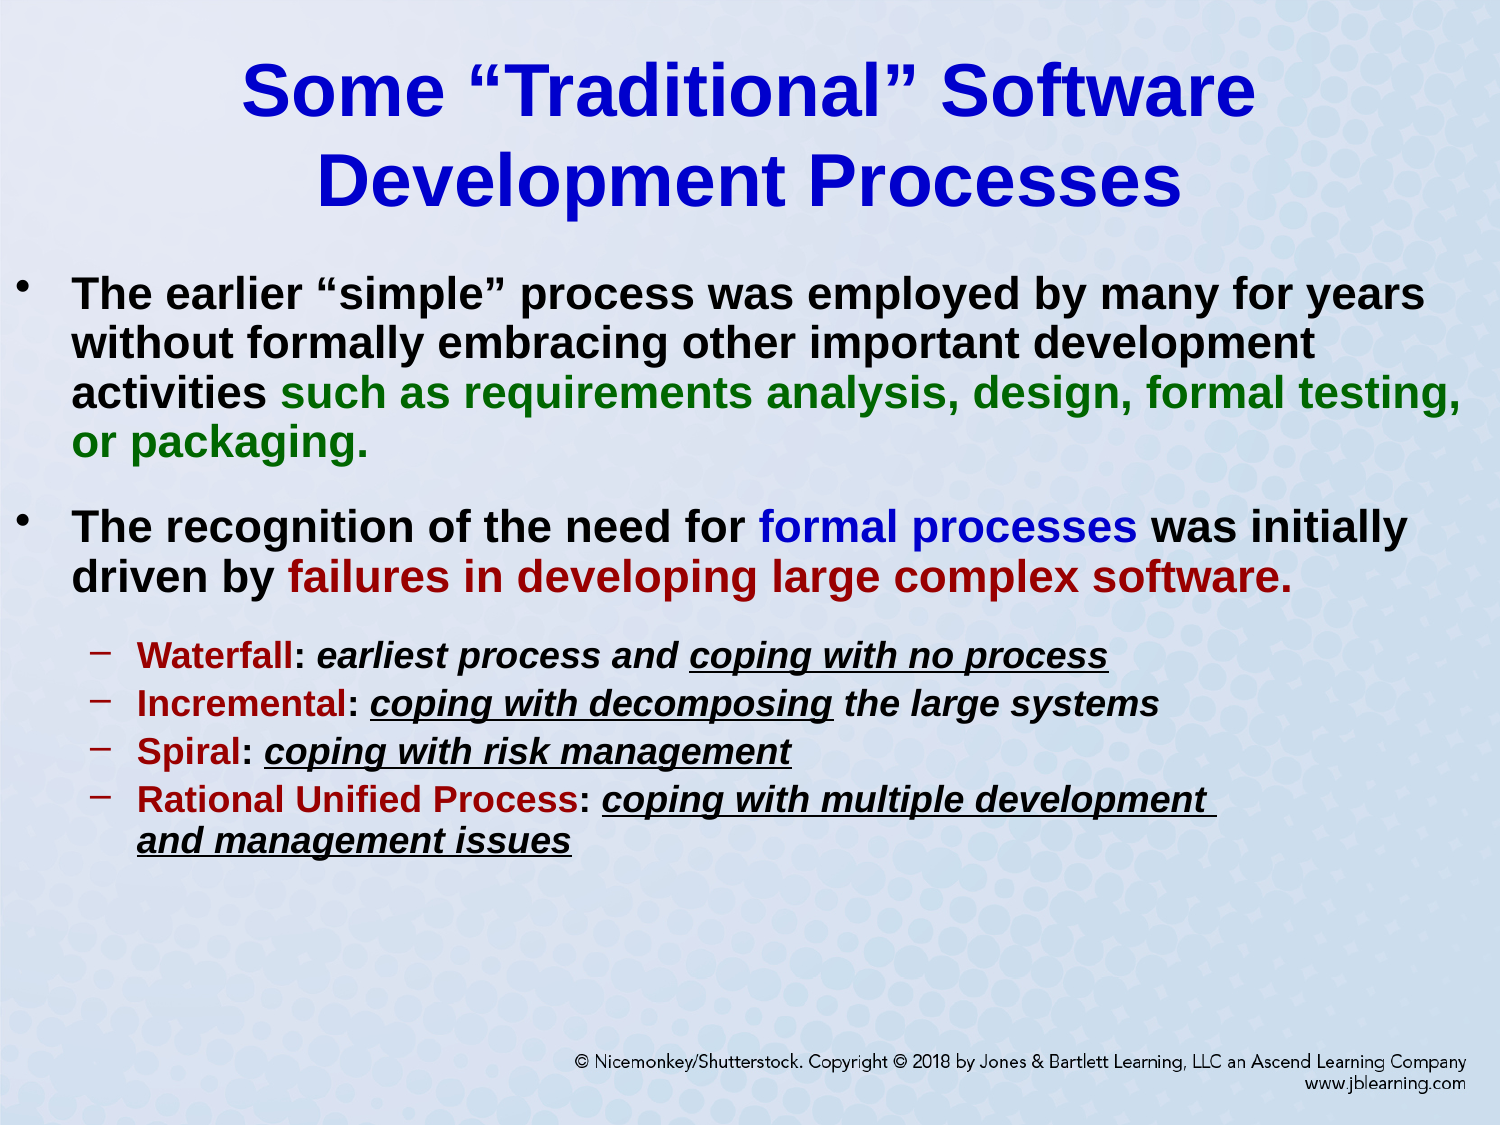

# Some “Traditional” Software Development Processes
The earlier “simple” process was employed by many for years without formally embracing other important development activities such as requirements analysis, design, formal testing, or packaging.

The recognition of the need for formal processes was initially driven by failures in developing large complex software.

Waterfall: earliest process and coping with no process
Incremental: coping with decomposing the large systems
Spiral: coping with risk management
Rational Unified Process: coping with multiple development
and management issues